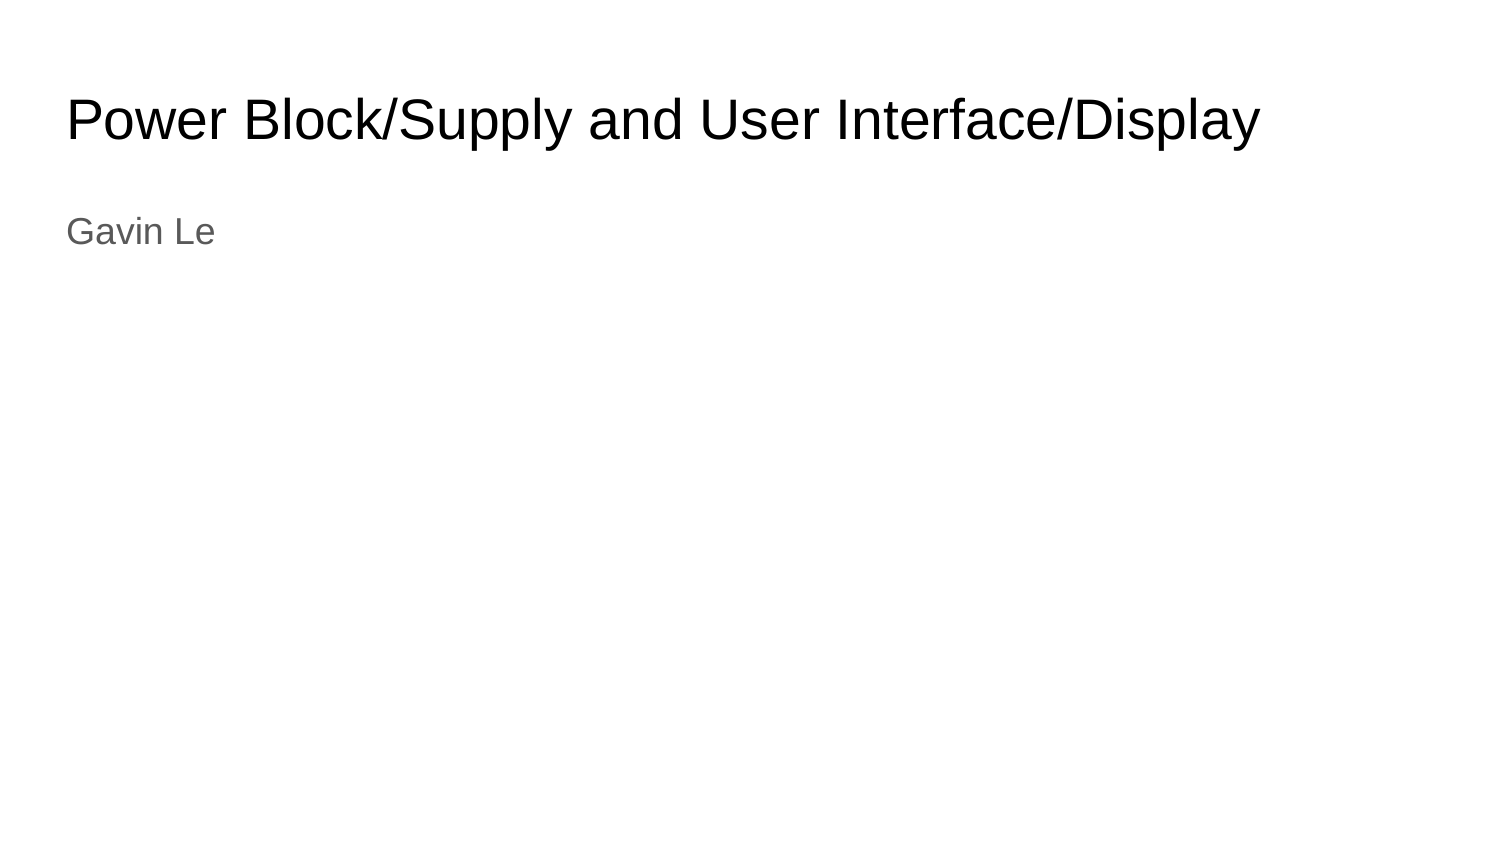

# Power Block/Supply and User Interface/Display
Gavin Le